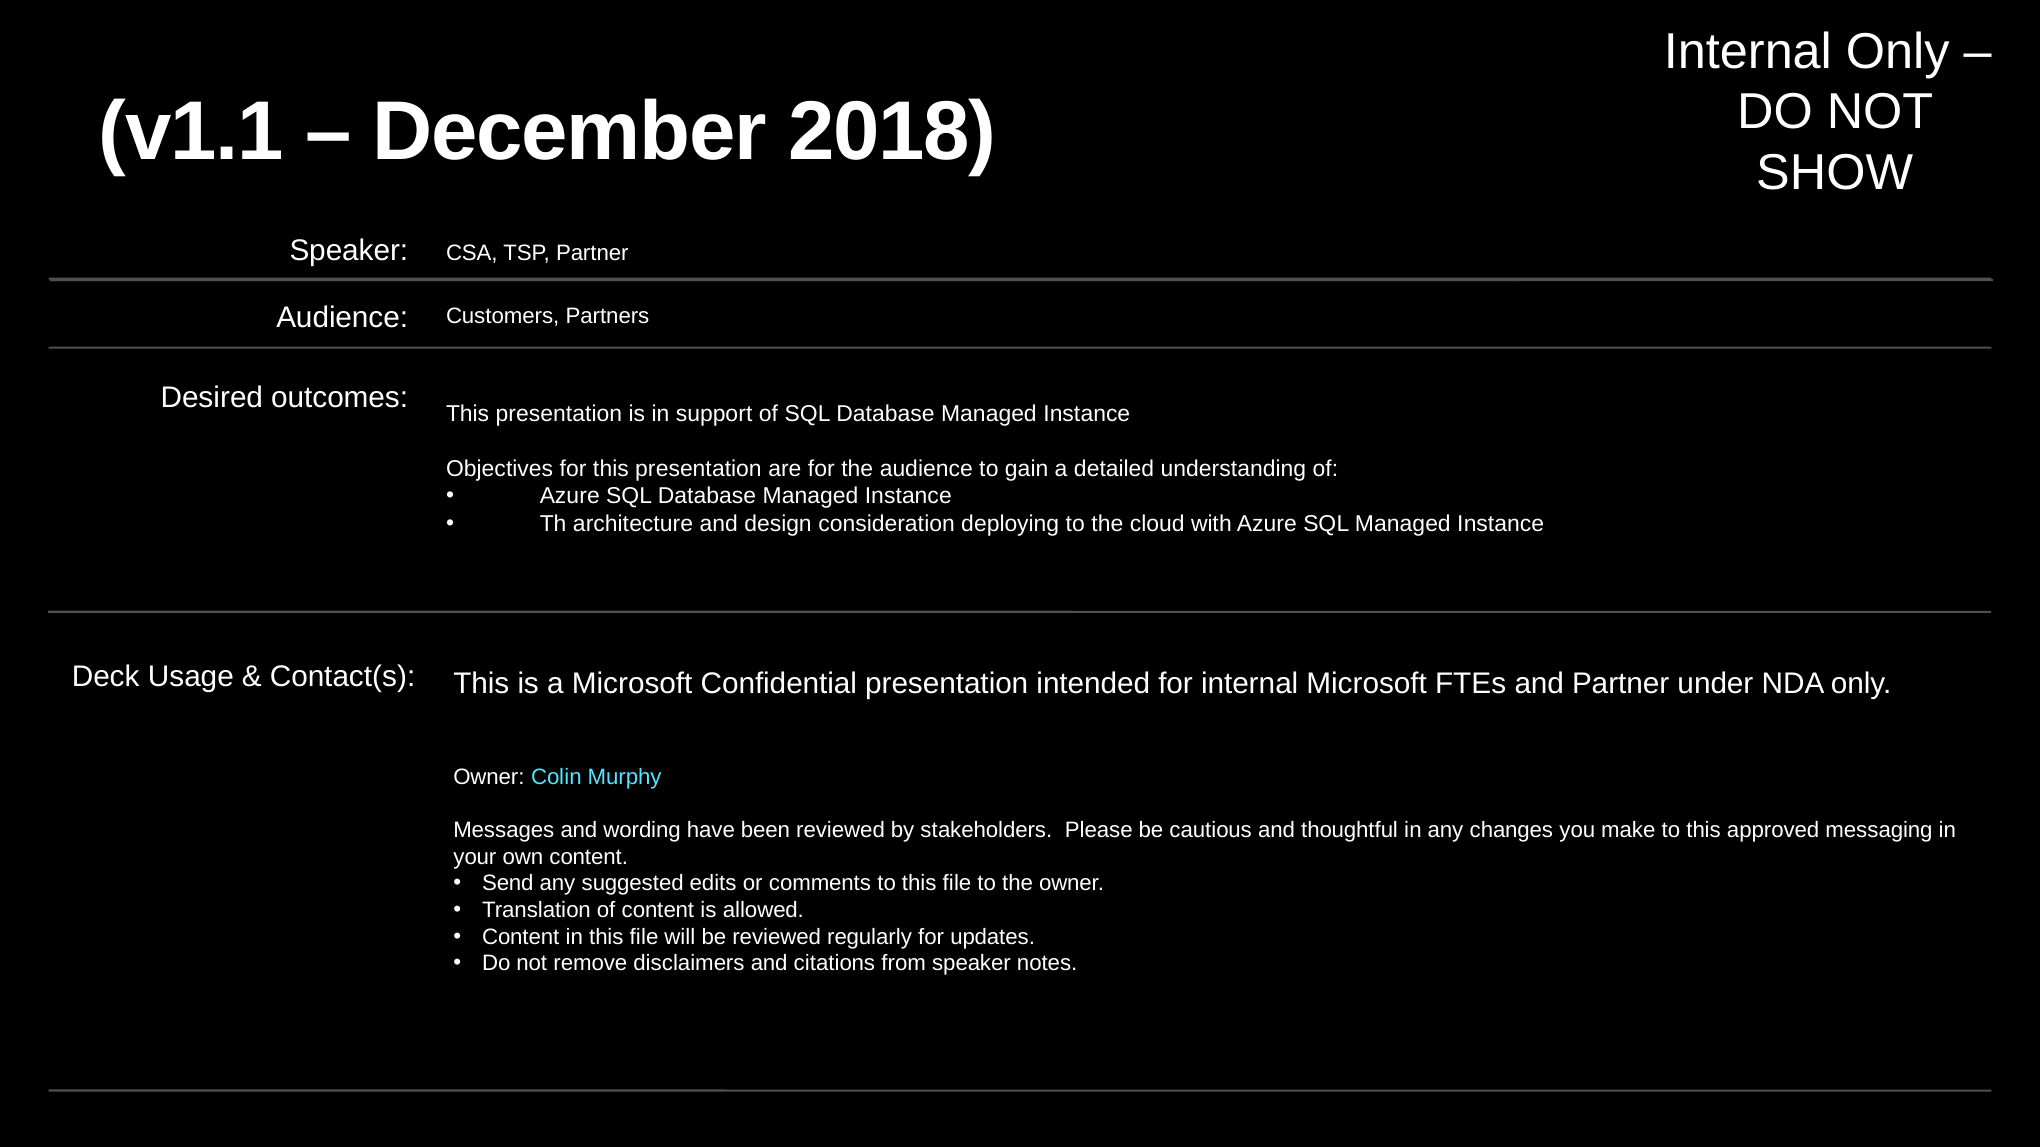

Internal Only –
DO NOT SHOW
# (v1.1 – December 2018)
Speaker:
CSA, TSP, Partner

Audience:
Customers, Partners

Desired outcomes:
This presentation is in support of SQL Database Managed Instance

Objectives for this presentation are for the audience to gain a detailed understanding of:
Azure SQL Database Managed Instance
Th architecture and design consideration deploying to the cloud with Azure SQL Managed Instance

Deck Usage & Contact(s):
This is a Microsoft Confidential presentation intended for internal Microsoft FTEs and Partner under NDA only.

Owner: Colin Murphy

Messages and wording have been reviewed by stakeholders.  Please be cautious and thoughtful in any changes you make to this approved messaging in your own content.
Send any suggested edits or comments to this file to the owner.
Translation of content is allowed.
Content in this file will be reviewed regularly for updates.
Do not remove disclaimers and citations from speaker notes.